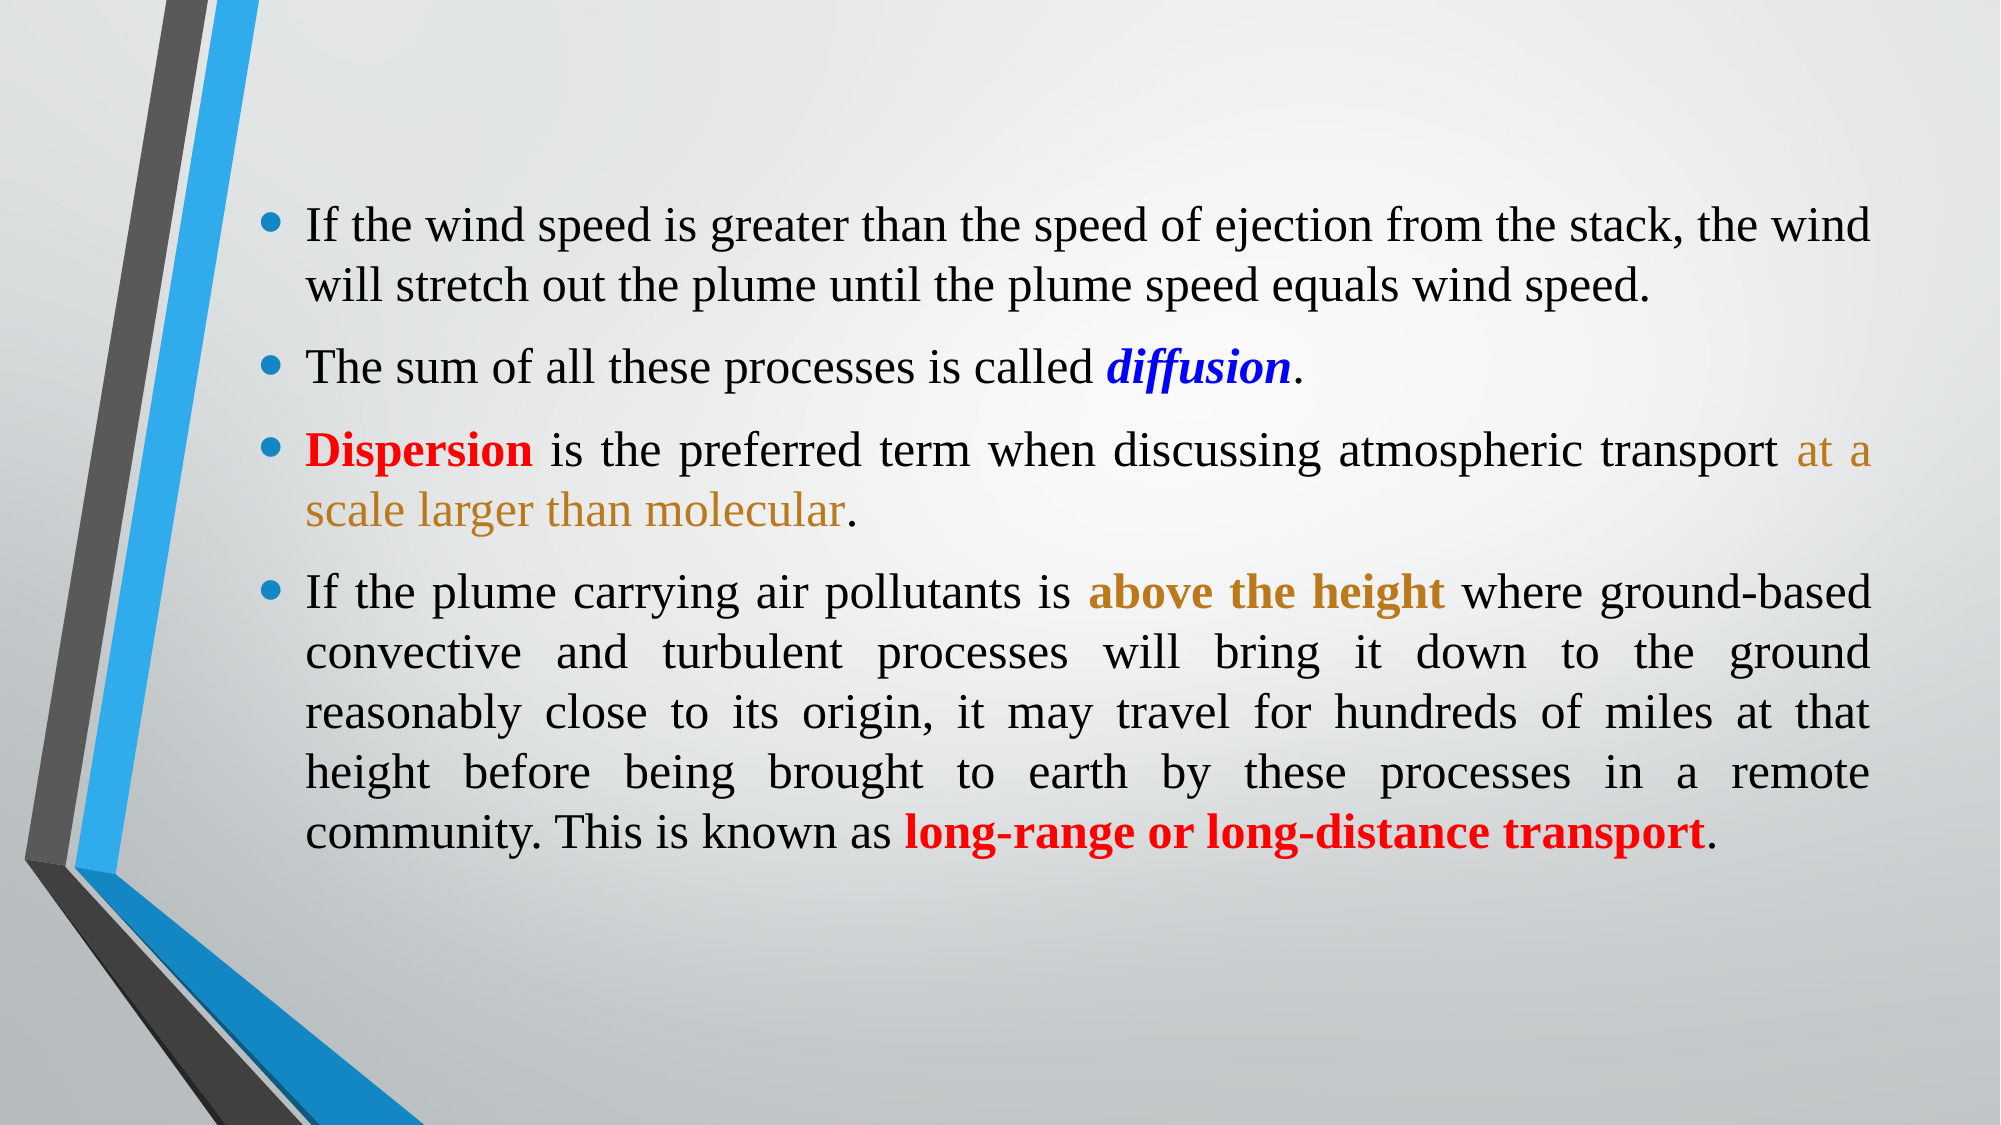

If the wind speed is greater than the speed of ejection from the stack, the wind will stretch out the plume until the plume speed equals wind speed.
The sum of all these processes is called diffusion.
Dispersion is the preferred term when discussing atmospheric transport at a scale larger than molecular.
If the plume carrying air pollutants is above the height where ground-based convective and turbulent processes will bring it down to the ground reasonably close to its origin, it may travel for hundreds of miles at that height before being brought to earth by these processes in a remote community. This is known as long-range or long-distance transport.